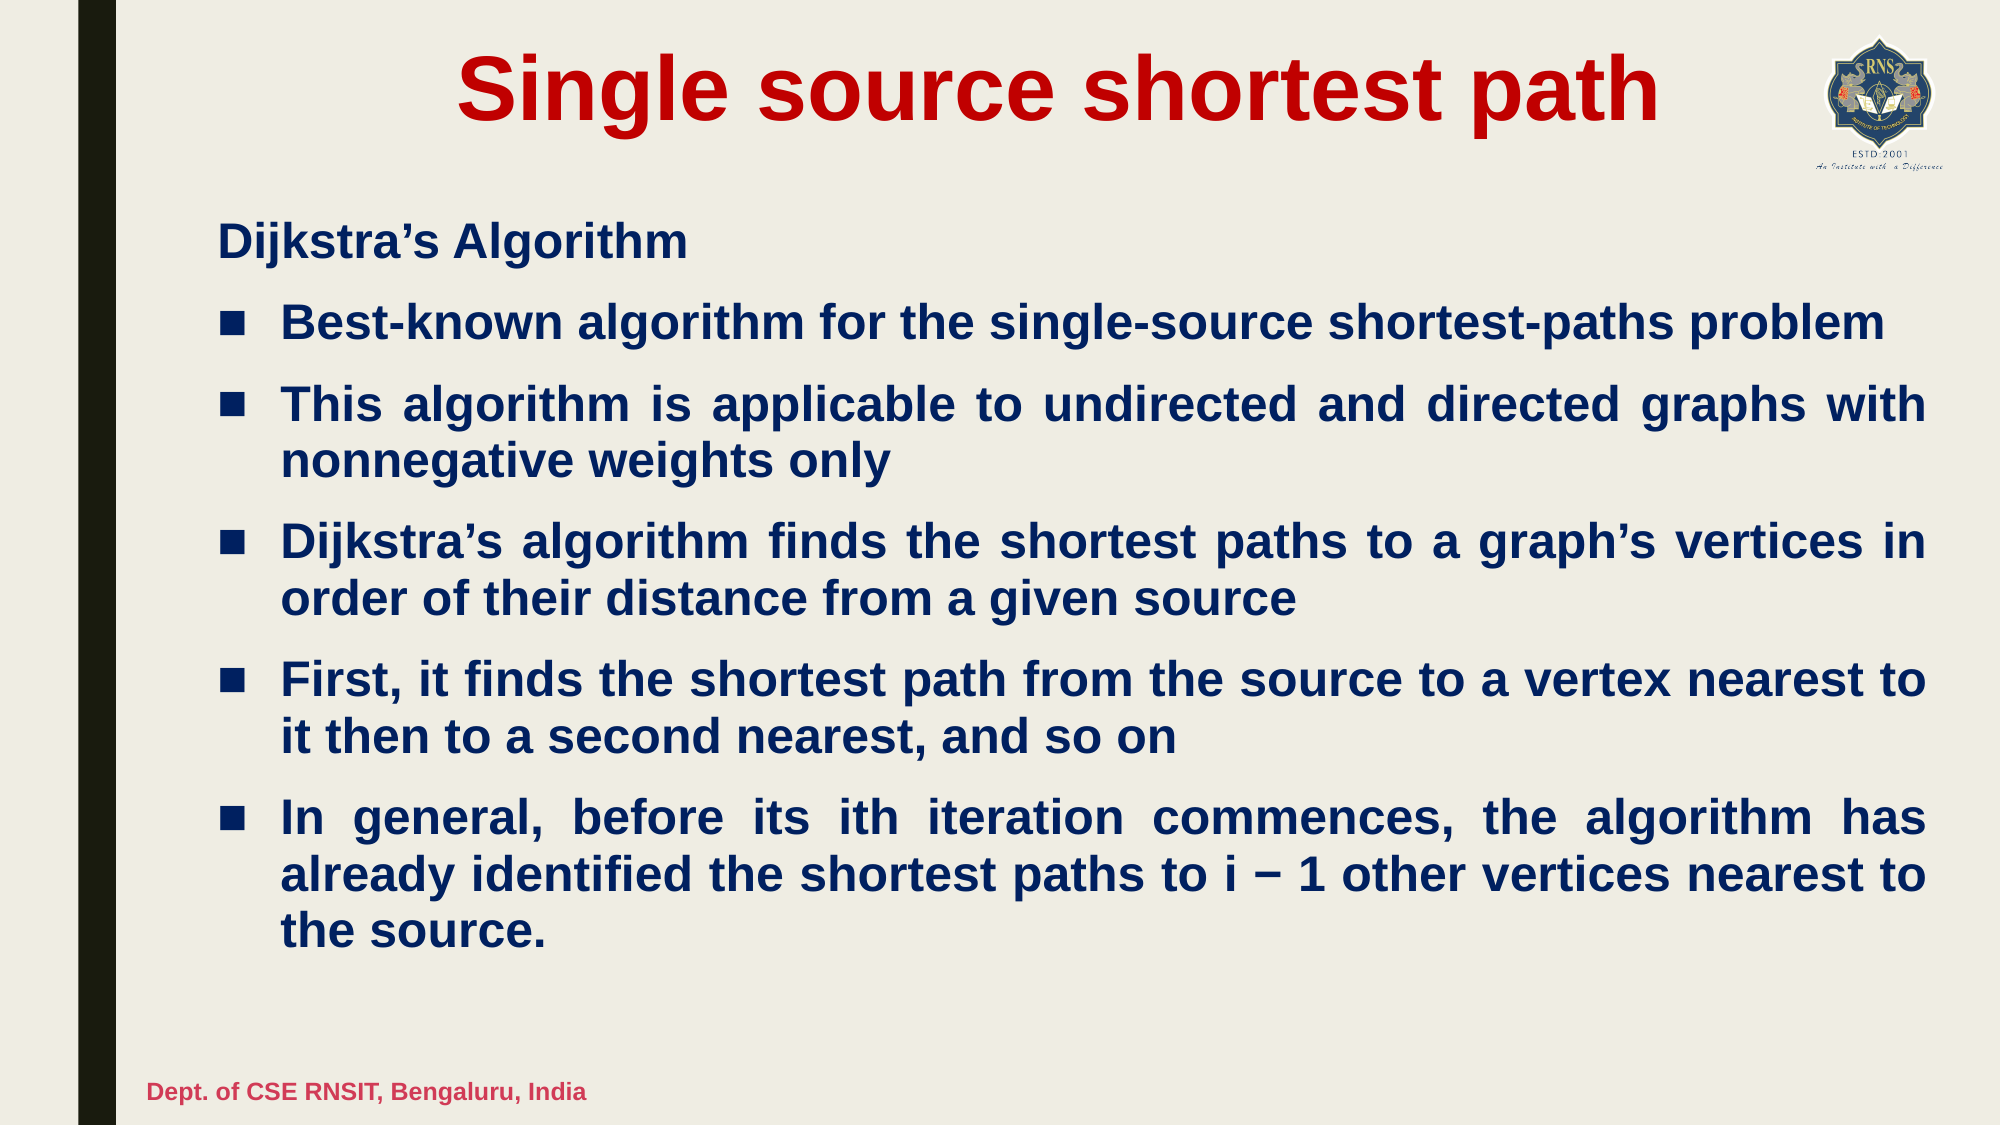

# Single source shortest path
Dijkstra’s Algorithm
Best-known algorithm for the single-source shortest-paths problem
This algorithm is applicable to undirected and directed graphs with nonnegative weights only
Dijkstra’s algorithm finds the shortest paths to a graph’s vertices in order of their distance from a given source
First, it finds the shortest path from the source to a vertex nearest to it then to a second nearest, and so on
In general, before its ith iteration commences, the algorithm has already identified the shortest paths to i − 1 other vertices nearest to the source.
Dept. of CSE RNSIT, Bengaluru, India